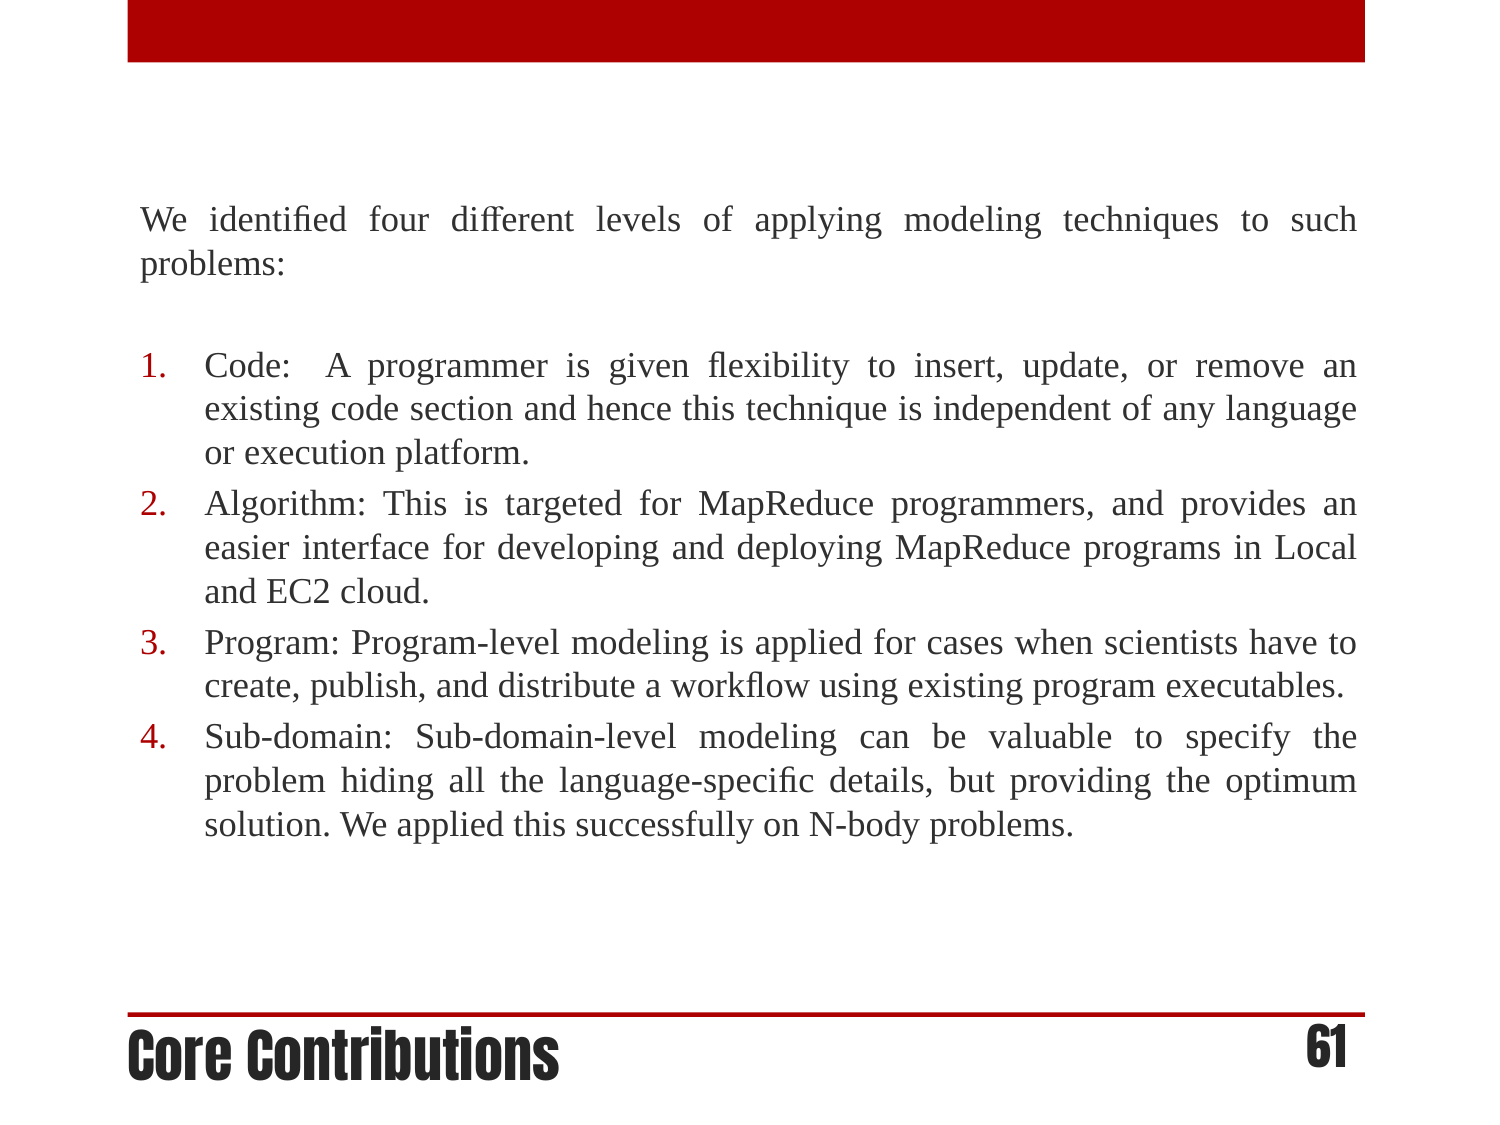

We identiﬁed four diﬀerent levels of applying modeling techniques to such problems:

Code:  A programmer is given ﬂexibility to insert, update, or remove an existing code section and hence this technique is independent of any language or execution platform.
Algorithm: This is targeted for MapReduce programmers, and provides an easier interface for developing and deploying MapReduce programs in Local and EC2 cloud.
Program: Program-level modeling is applied for cases when scientists have to create, publish, and distribute a workﬂow using existing program executables.
Sub-domain: Sub-domain-level modeling can be valuable to specify the problem hiding all the language-speciﬁc details, but providing the optimum solution. We applied this successfully on N-body problems.
# Core Contributions
61